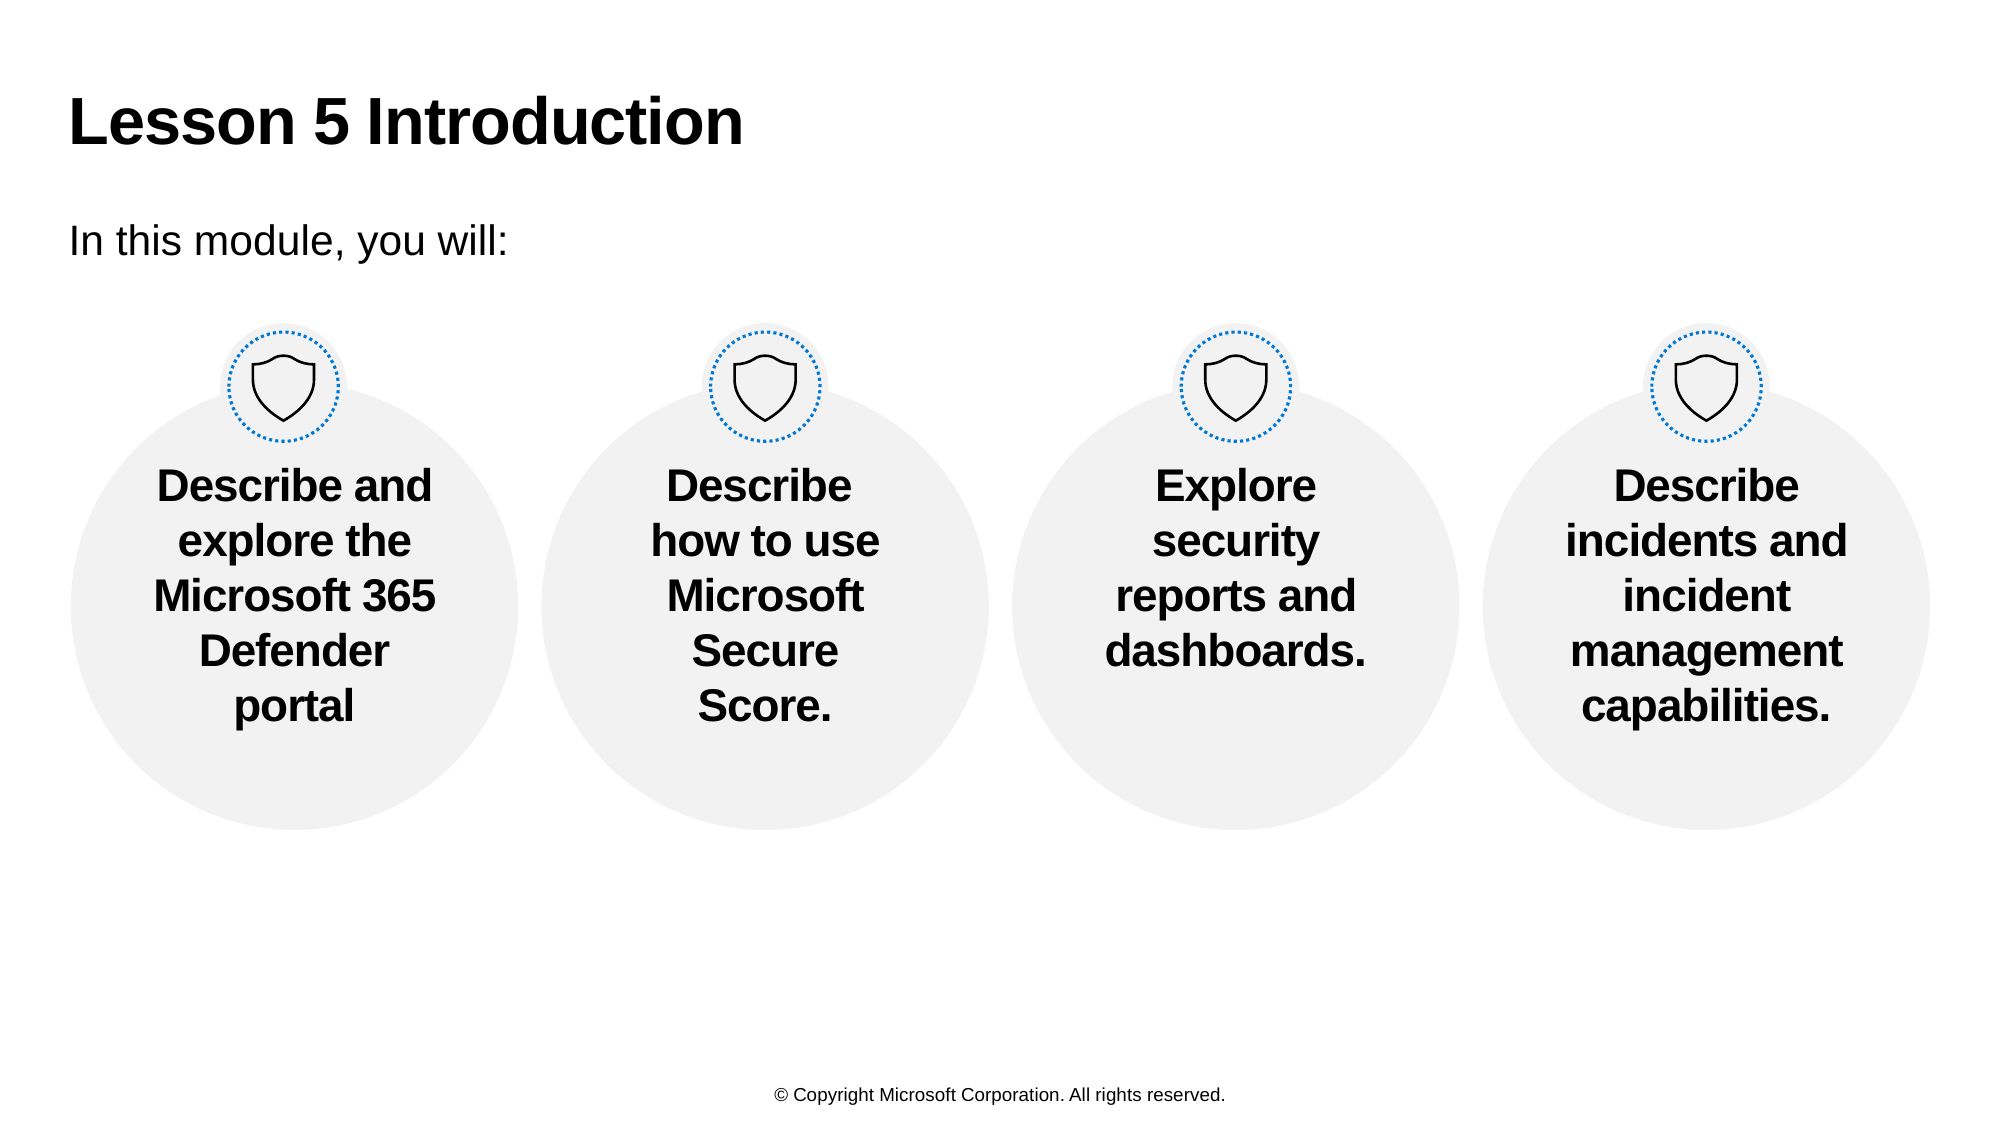

# Lesson 5 Introduction
In this module, you will:

Describe and explore the Microsoft 365 Defender
portal
Describe
how to use Microsoft Secure Score.
Explore security reports and dashboards.
Describe incidents and incident management capabilities.